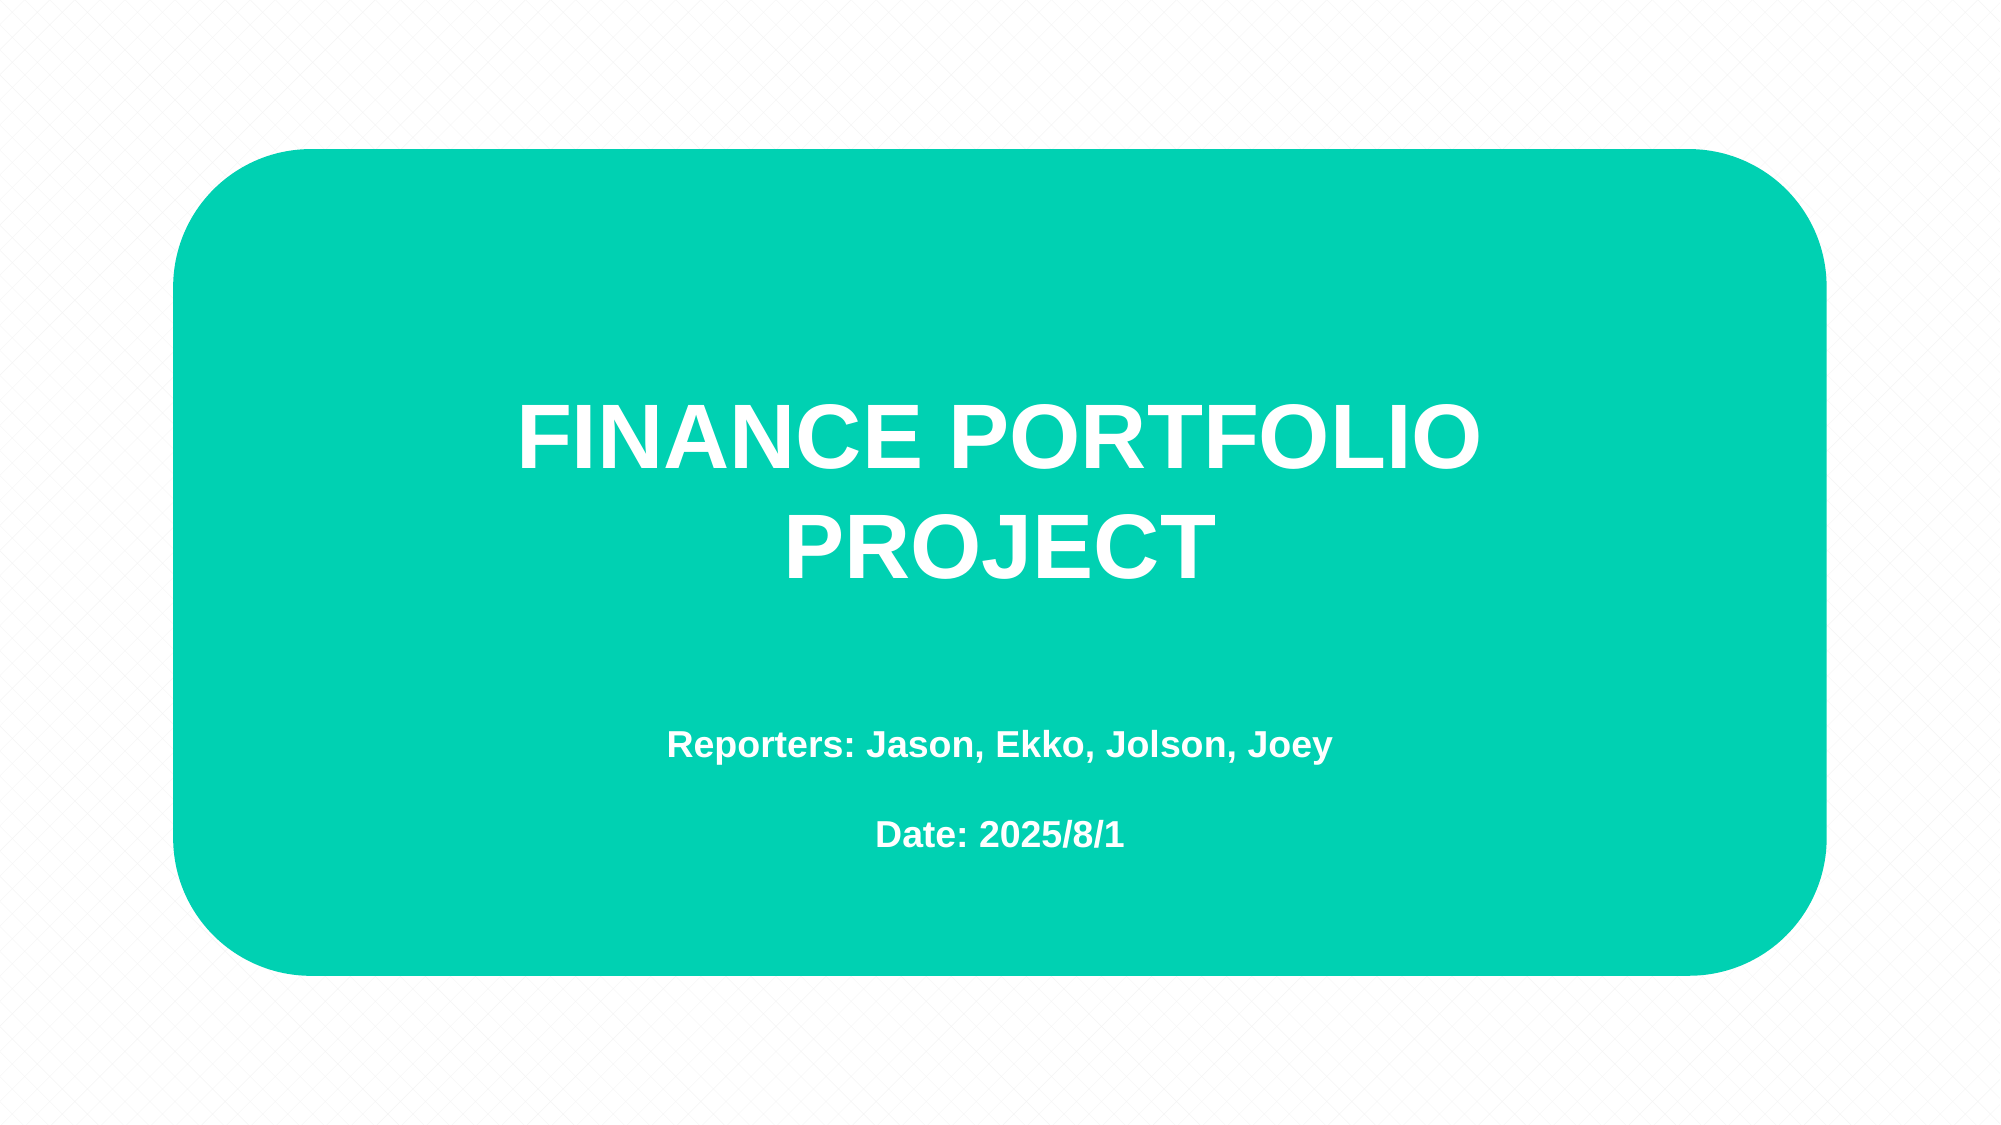

FINANCE PORTFOLIO
PROJECT
Reporters: Jason, Ekko, Jolson, Joey
Date: 2025/8/1